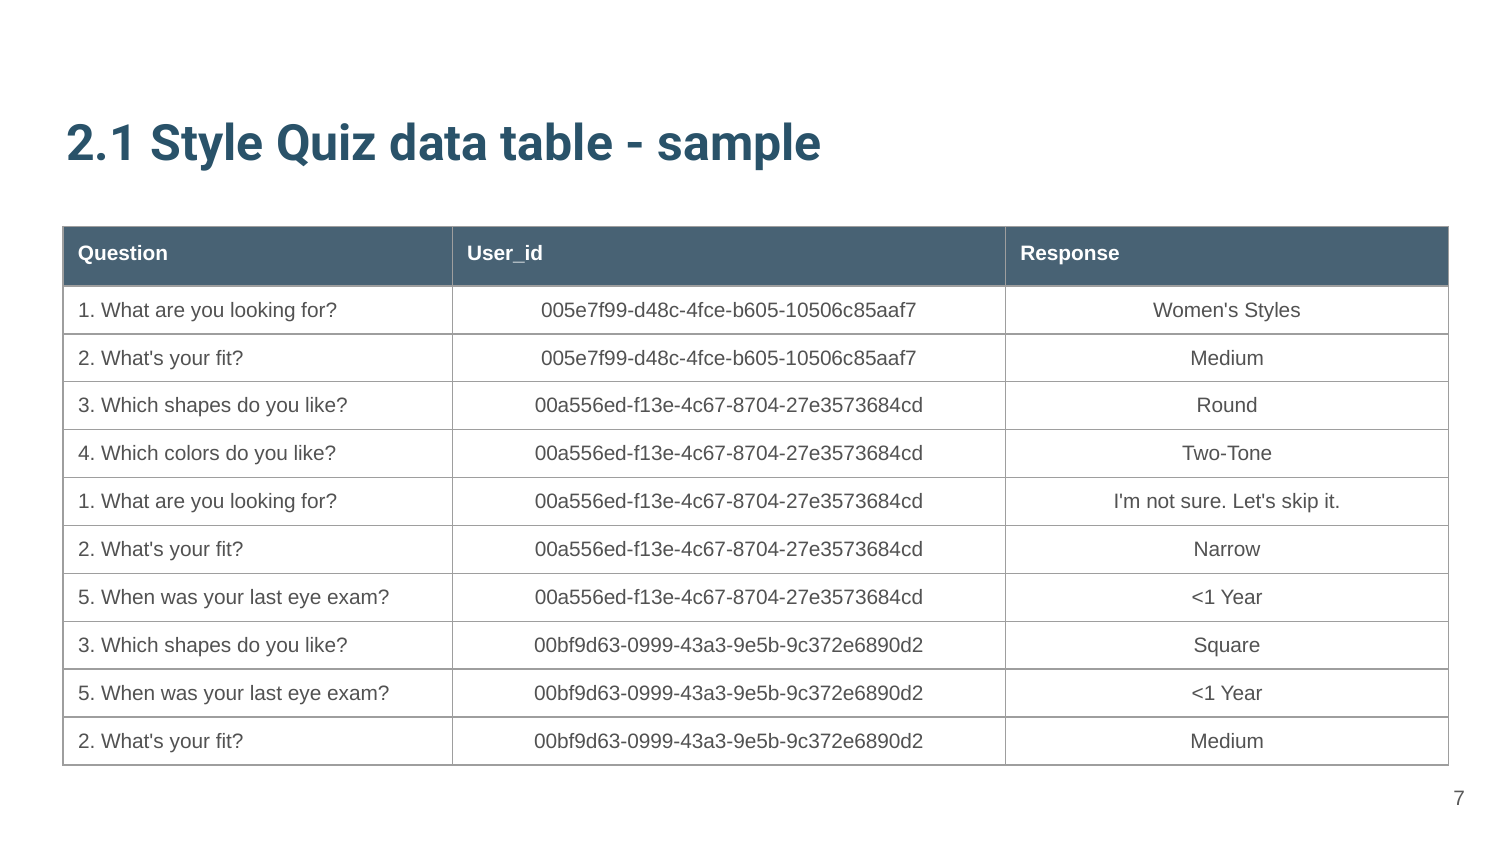

2.1 Style Quiz data table - sample
| Question | User\_id | Response |
| --- | --- | --- |
| 1. What are you looking for? | 005e7f99-d48c-4fce-b605-10506c85aaf7 | Women's Styles |
| 2. What's your fit? | 005e7f99-d48c-4fce-b605-10506c85aaf7 | Medium |
| 3. Which shapes do you like? | 00a556ed-f13e-4c67-8704-27e3573684cd | Round |
| 4. Which colors do you like? | 00a556ed-f13e-4c67-8704-27e3573684cd | Two-Tone |
| 1. What are you looking for? | 00a556ed-f13e-4c67-8704-27e3573684cd | I'm not sure. Let's skip it. |
| 2. What's your fit? | 00a556ed-f13e-4c67-8704-27e3573684cd | Narrow |
| 5. When was your last eye exam? | 00a556ed-f13e-4c67-8704-27e3573684cd | <1 Year |
| 3. Which shapes do you like? | 00bf9d63-0999-43a3-9e5b-9c372e6890d2 | Square |
| 5. When was your last eye exam? | 00bf9d63-0999-43a3-9e5b-9c372e6890d2 | <1 Year |
| 2. What's your fit? | 00bf9d63-0999-43a3-9e5b-9c372e6890d2 | Medium |
7